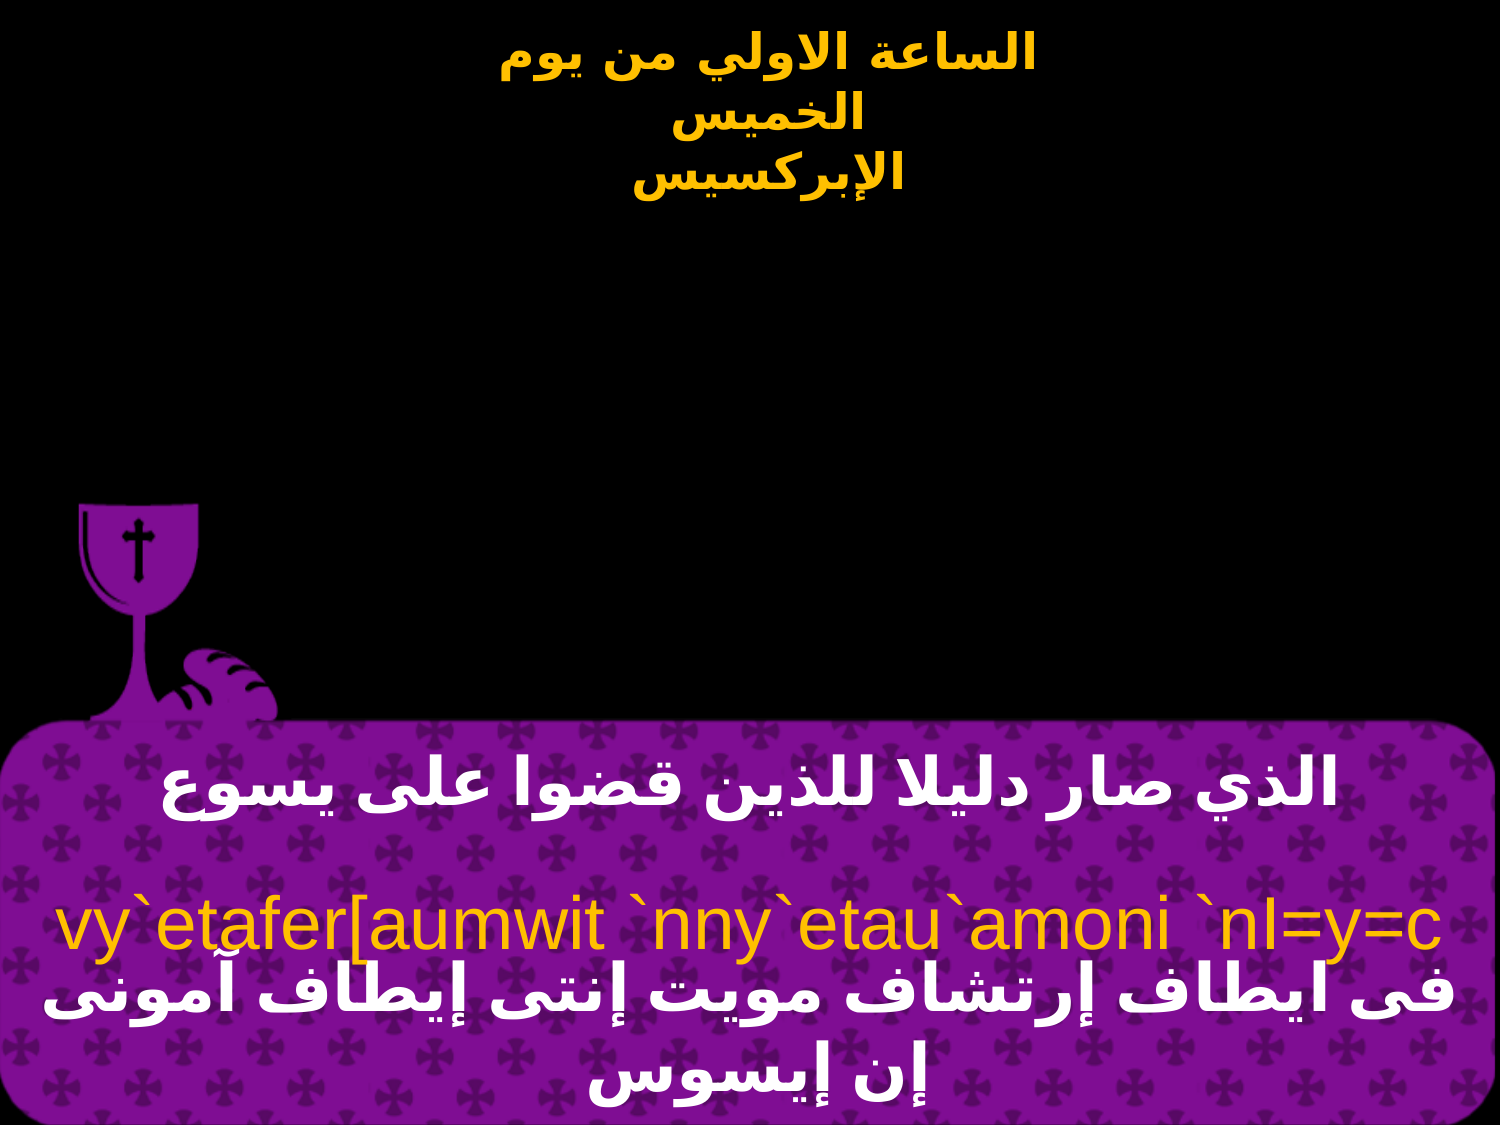

# الذي صار دليلا للذين قضوا على يسوع
vy`etafer[aumwit `nny`etau`amoni `nI=y=c
فى ايطاف إرتشاف مويت إنتى إيطاف آمونى إن إيسوس